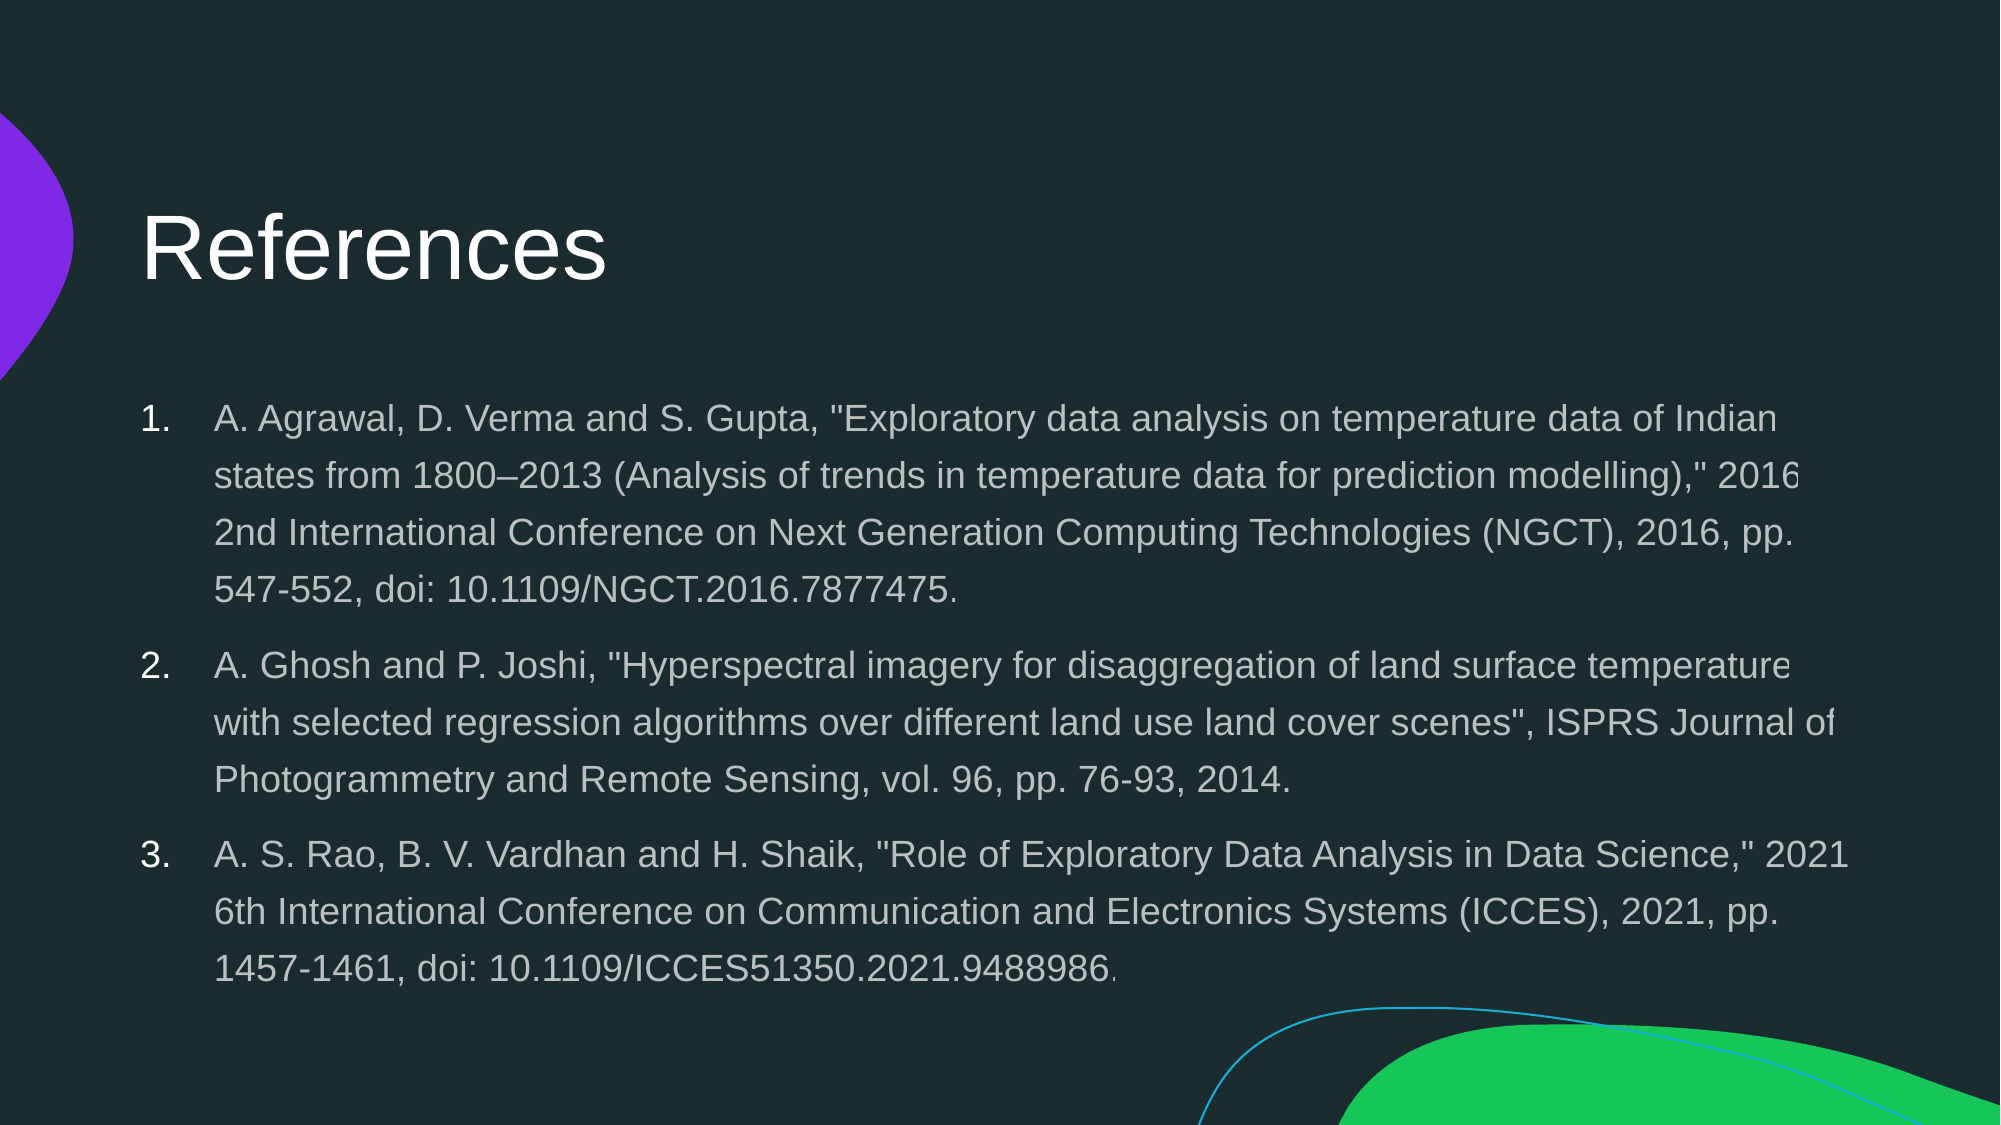

# References
A. Agrawal, D. Verma and S. Gupta, "Exploratory data analysis on temperature data of Indian states from 1800–2013 (Analysis of trends in temperature data for prediction modelling)," 2016 2nd International Conference on Next Generation Computing Technologies (NGCT), 2016, pp. 547-552, doi: 10.1109/NGCT.2016.7877475.
A. Ghosh and P. Joshi, "Hyperspectral imagery for disaggregation of land surface temperature with selected regression algorithms over different land use land cover scenes", ISPRS Journal of Photogrammetry and Remote Sensing, vol. 96, pp. 76-93, 2014.
A. S. Rao, B. V. Vardhan and H. Shaik, "Role of Exploratory Data Analysis in Data Science," 2021 6th International Conference on Communication and Electronics Systems (ICCES), 2021, pp. 1457-1461, doi: 10.1109/ICCES51350.2021.9488986.